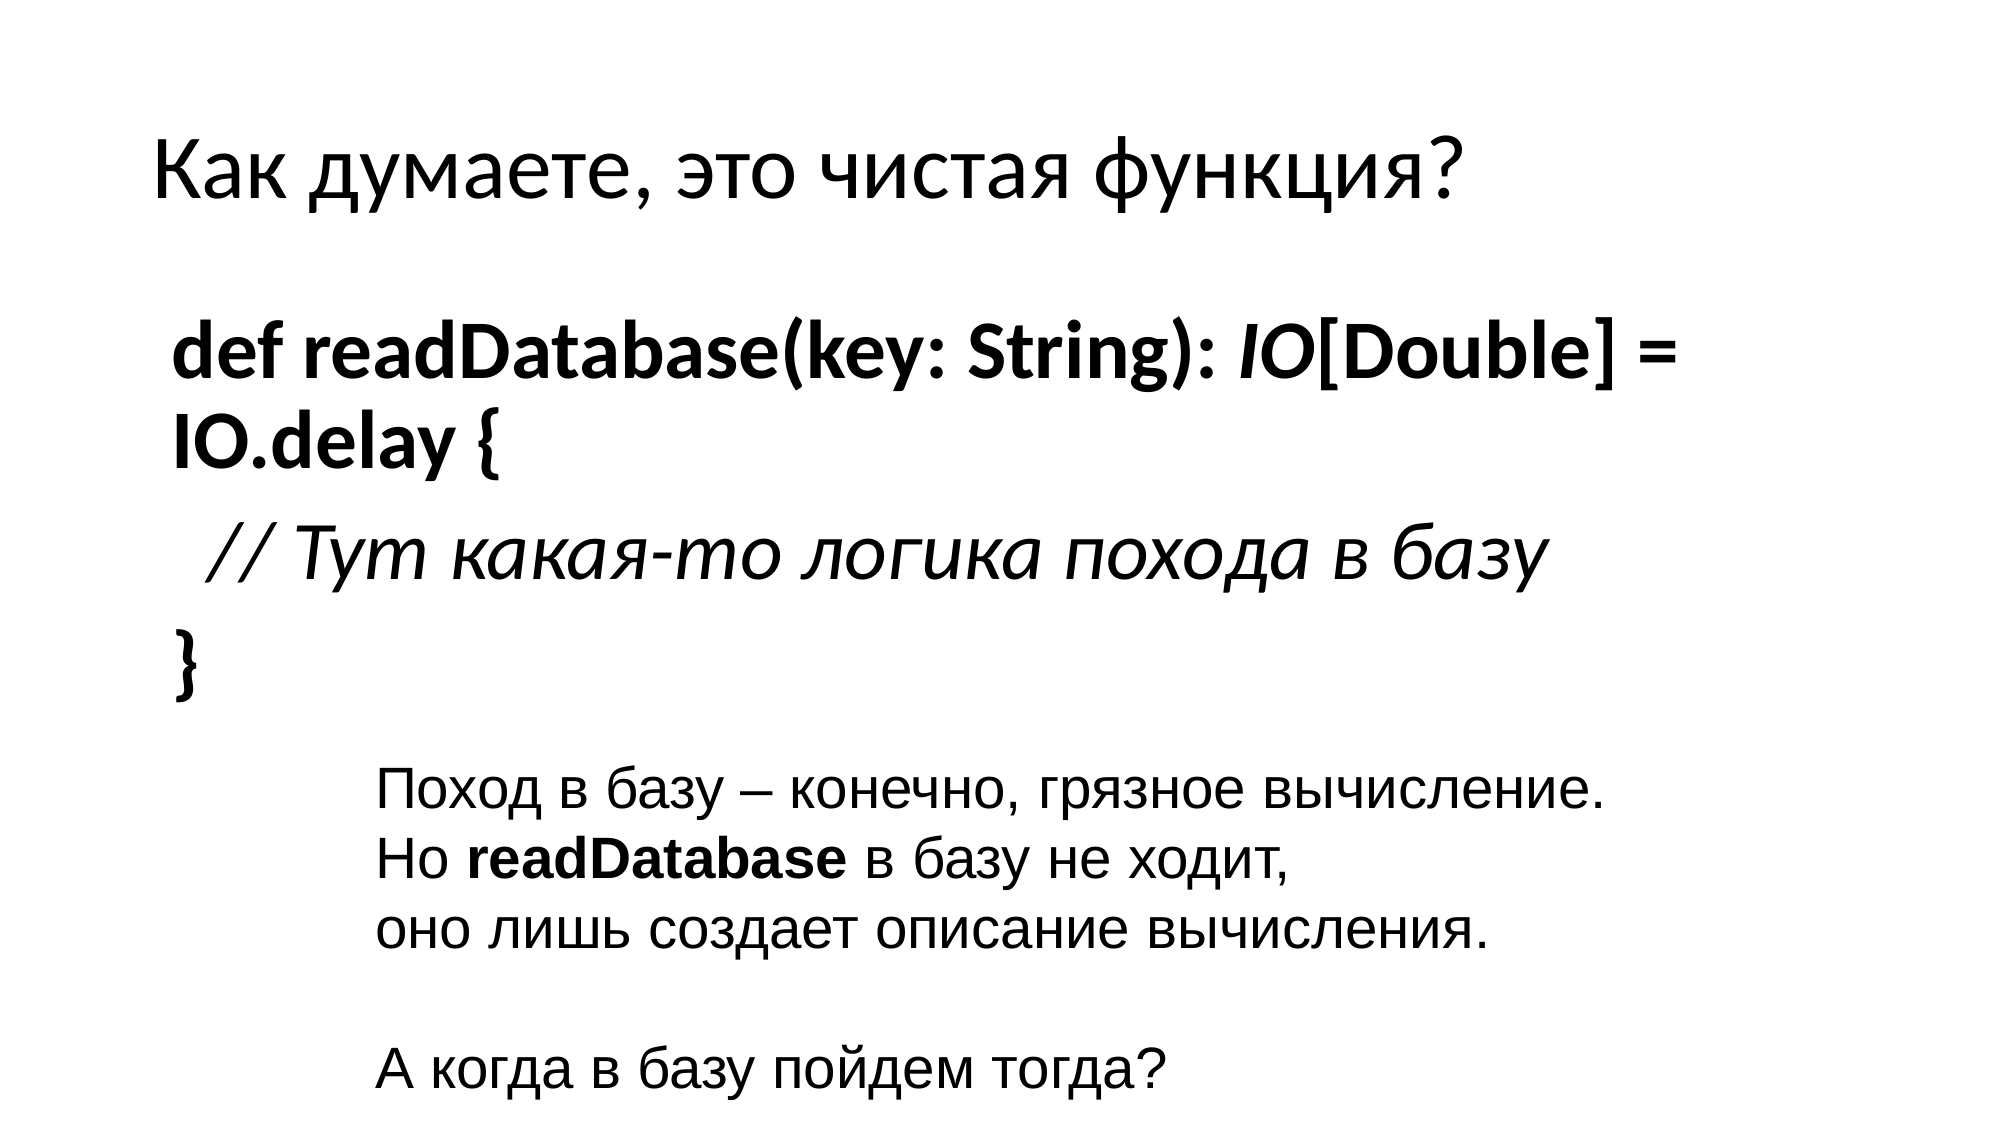

# Как думаете, это чистая функция?
def readDatabase(key: String): IO[Double] = 	IO.delay {
  // Тут какая-то логика похода в базу
}
Поход в базу – конечно, грязное вычисление.
Но readDatabase в базу не ходит,
оно лишь создает описание вычисления.

А когда в базу пойдем тогда?